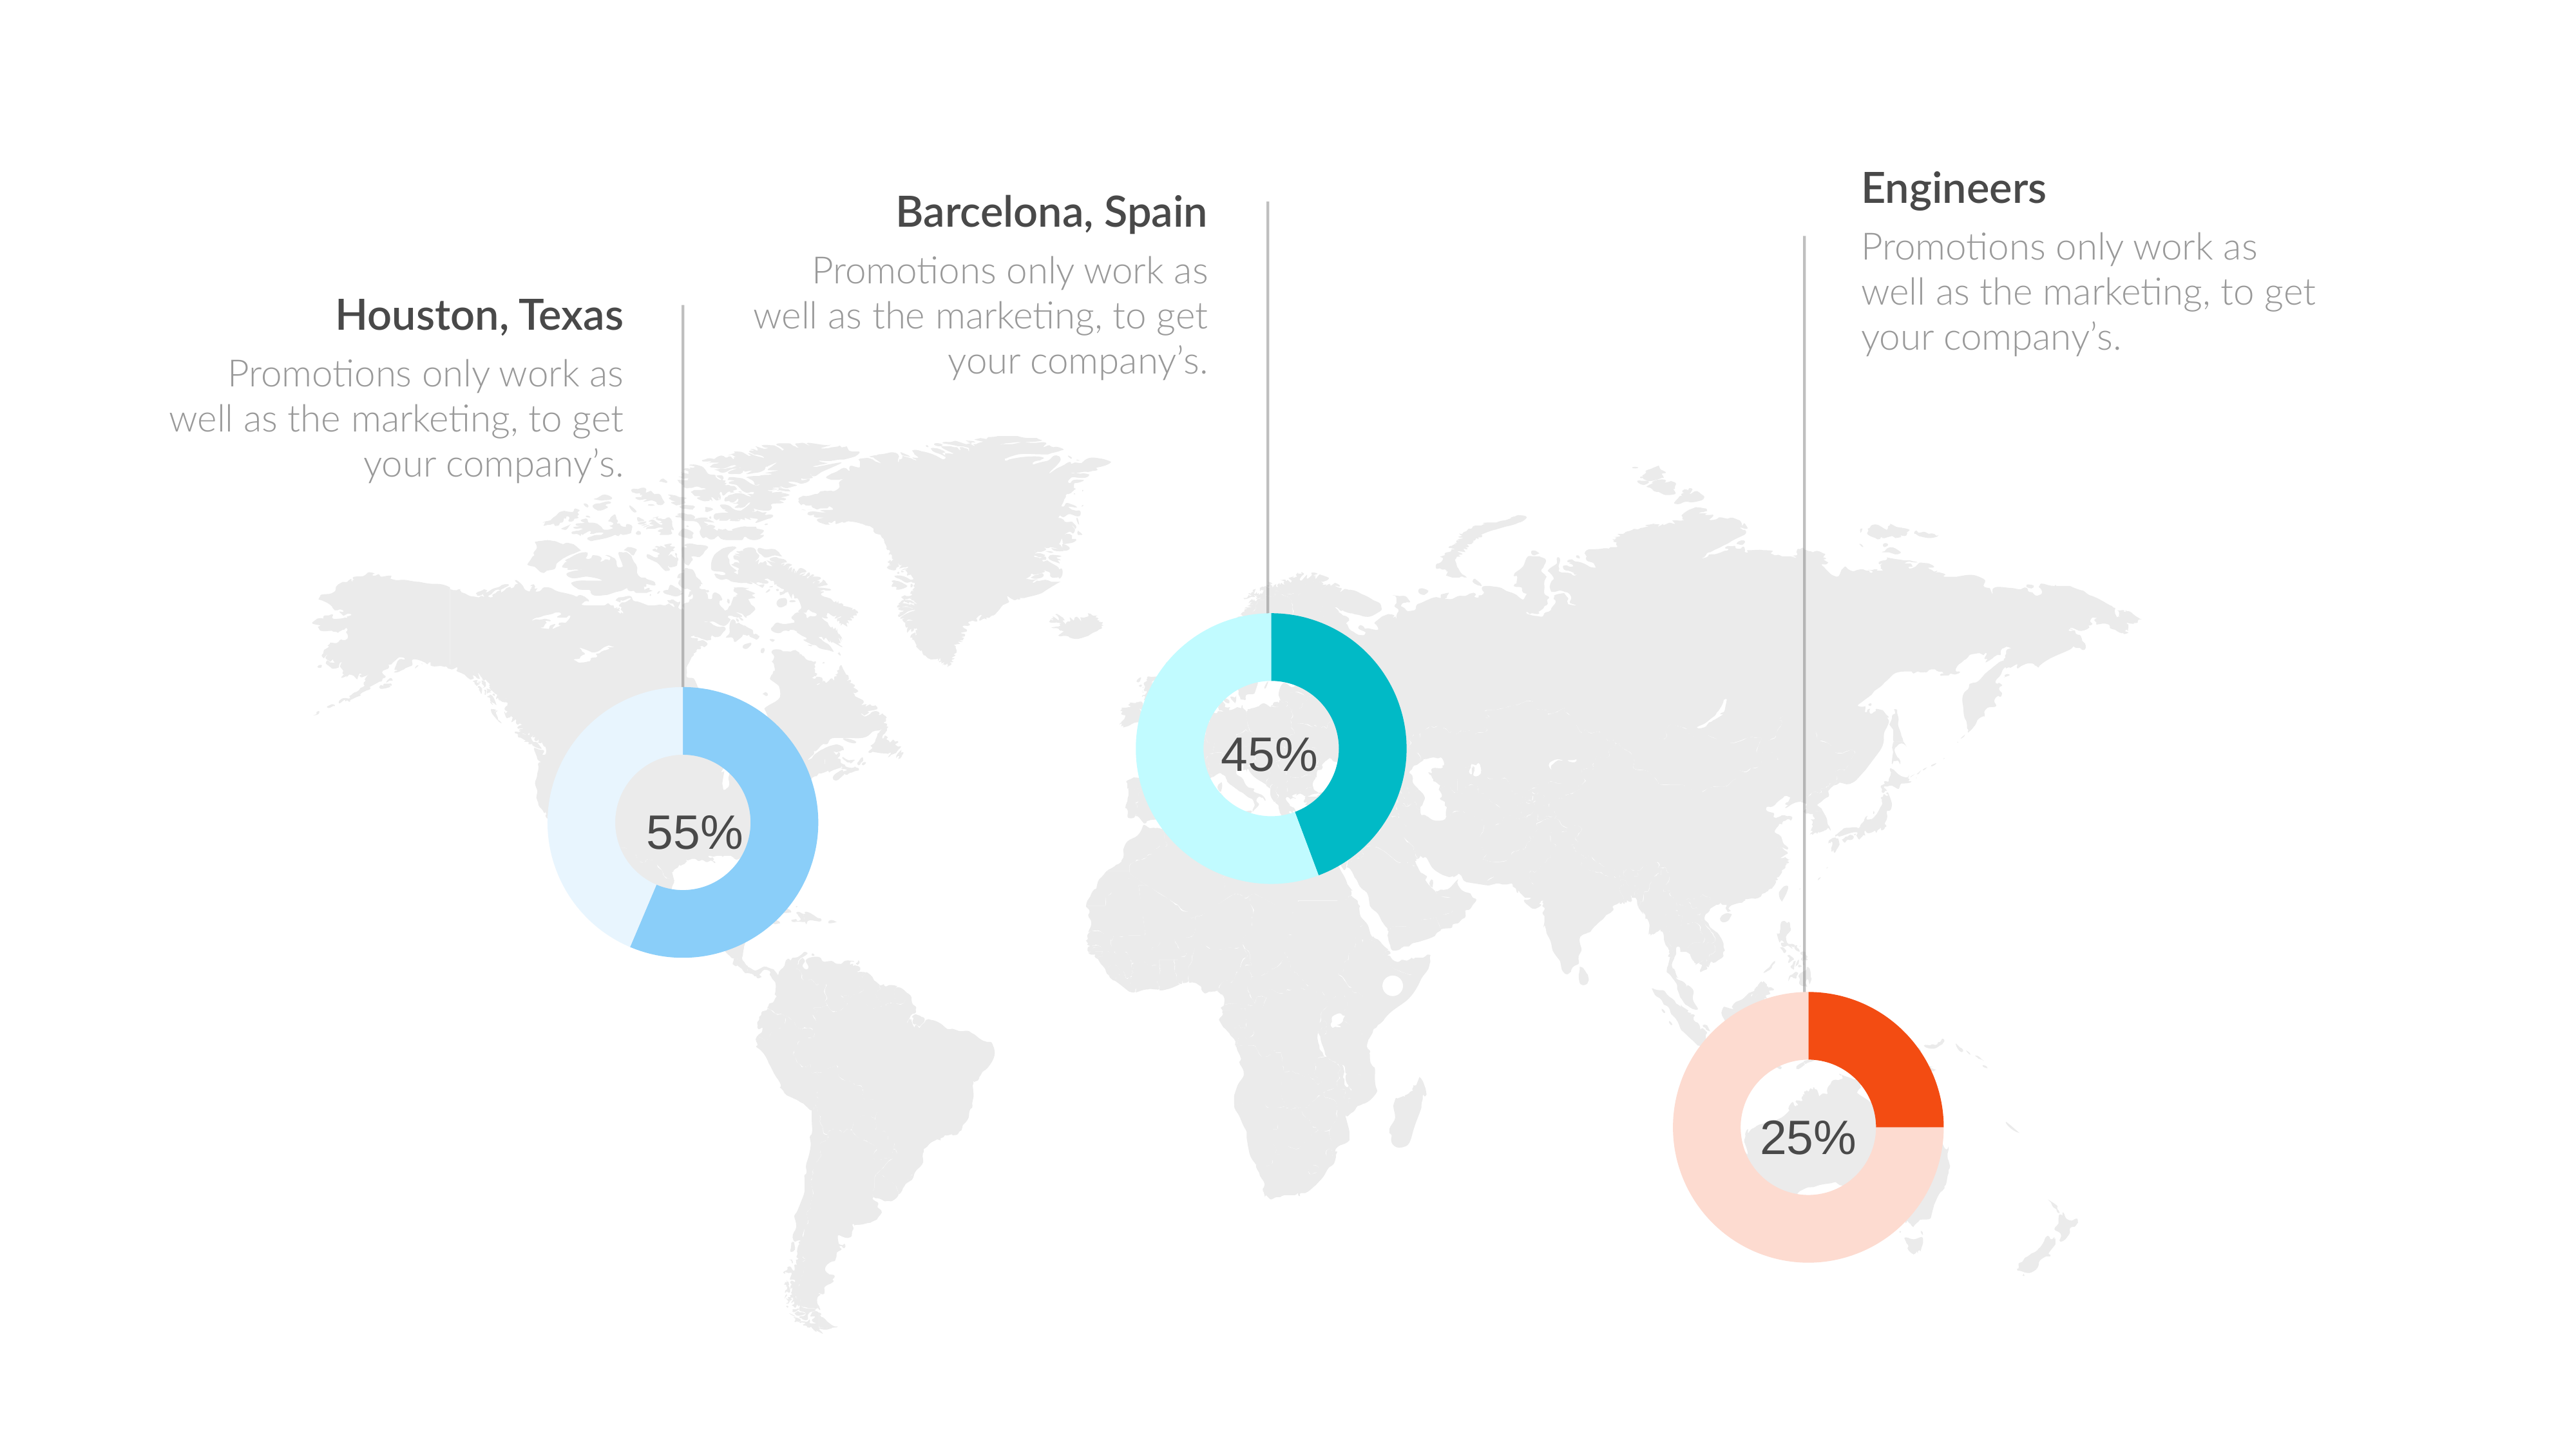

Engineers
Promotions only work as well as the marketing, to get your company’s.
Barcelona, Spain
Promotions only work as well as the marketing, to get your company’s.
Houston, Texas
Promotions only work as well as the marketing, to get your company’s.

### Chart

| Category | Sales |
|---|---|
| 1st Qtr | 3.5 |
| 2nd Qtr | 4.4 |
45%

### Chart

| Category | Sales |
|---|---|
| 1st Qtr | 5.3 |
| 2nd Qtr | 4.1 |
55%

### Chart

| Category | Sales |
|---|---|
| 1st Qtr | 2.9 |
| 2nd Qtr | 8.7 |
25%